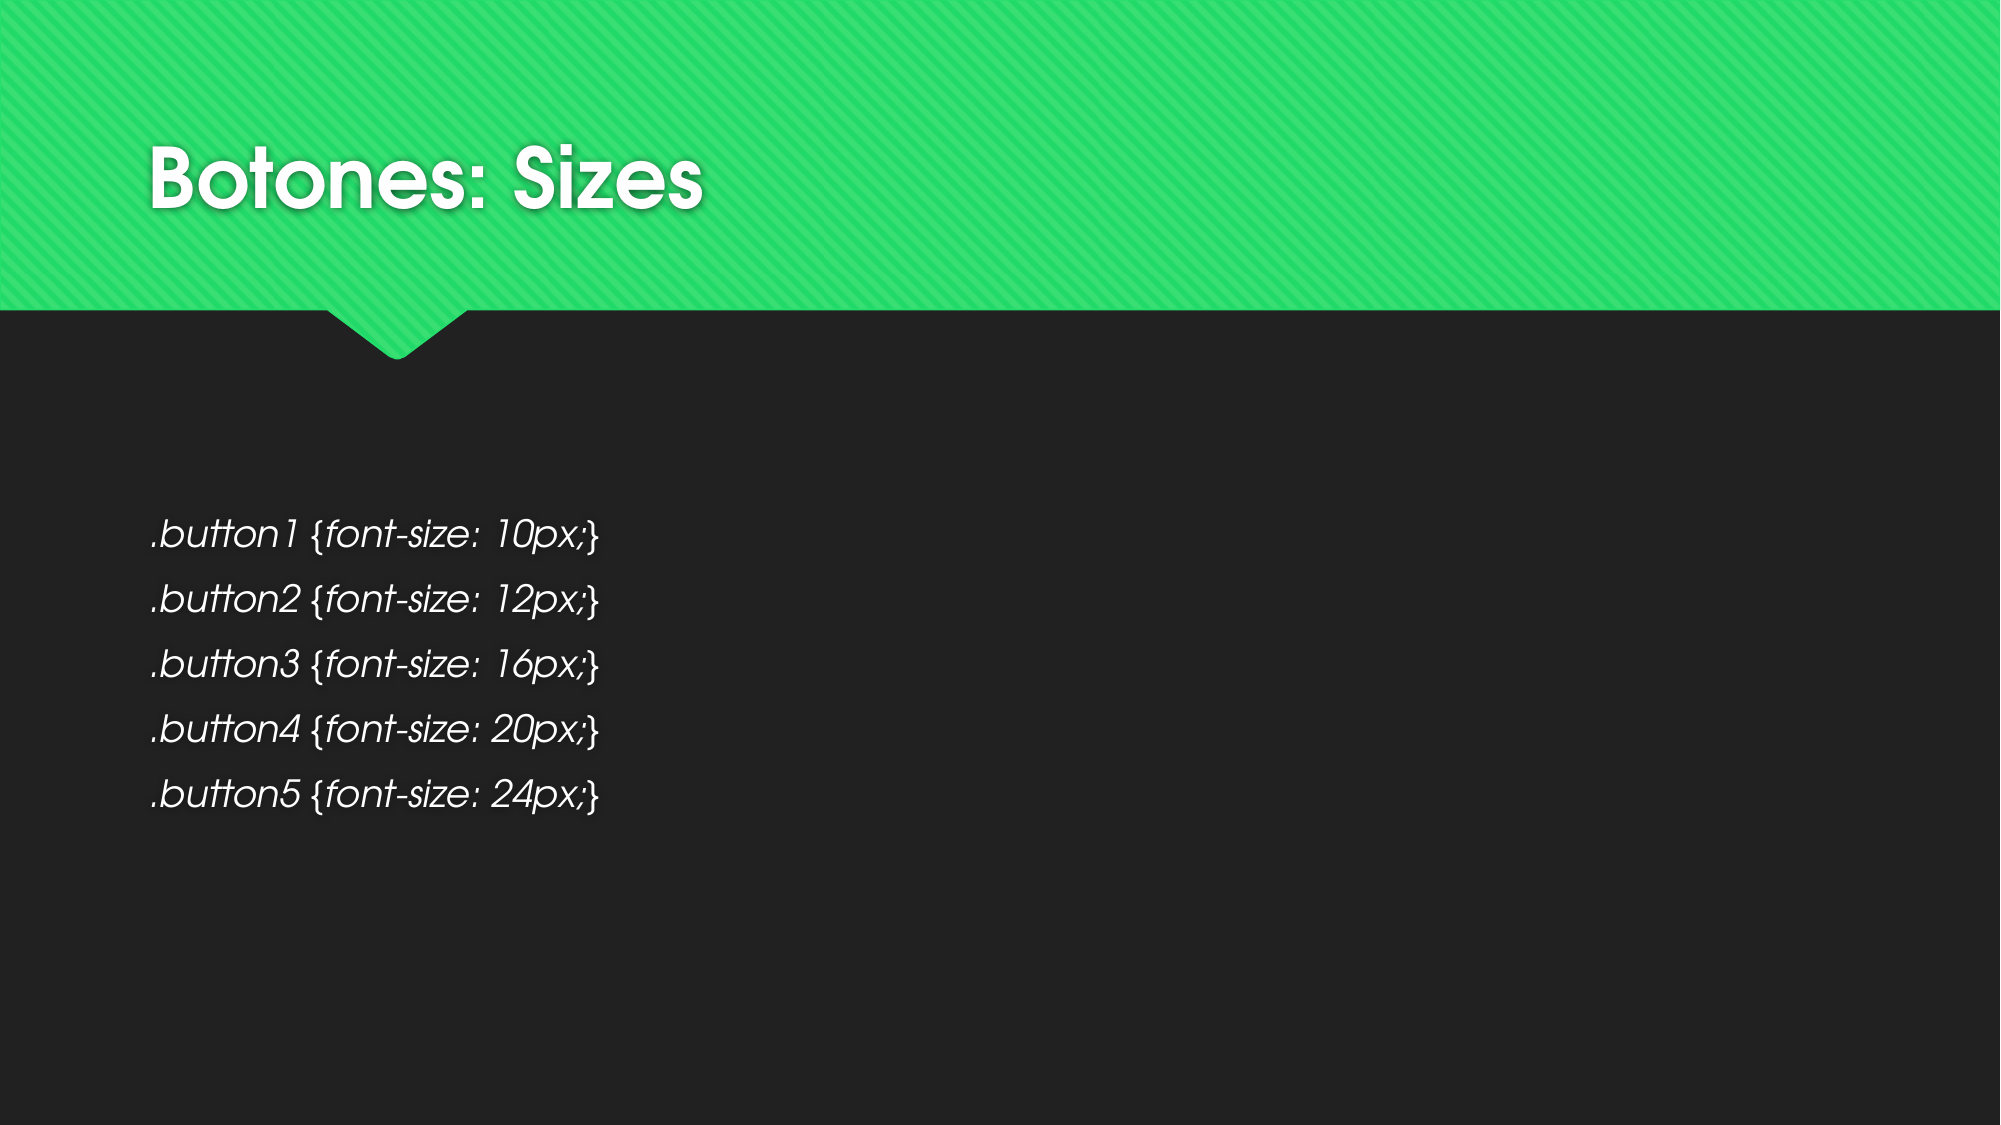

# Botones: Sizes

.button1 {font-size: 10px;}
.button2 {font-size: 12px;}
.button3 {font-size: 16px;}
.button4 {font-size: 20px;}
.button5 {font-size: 24px;}